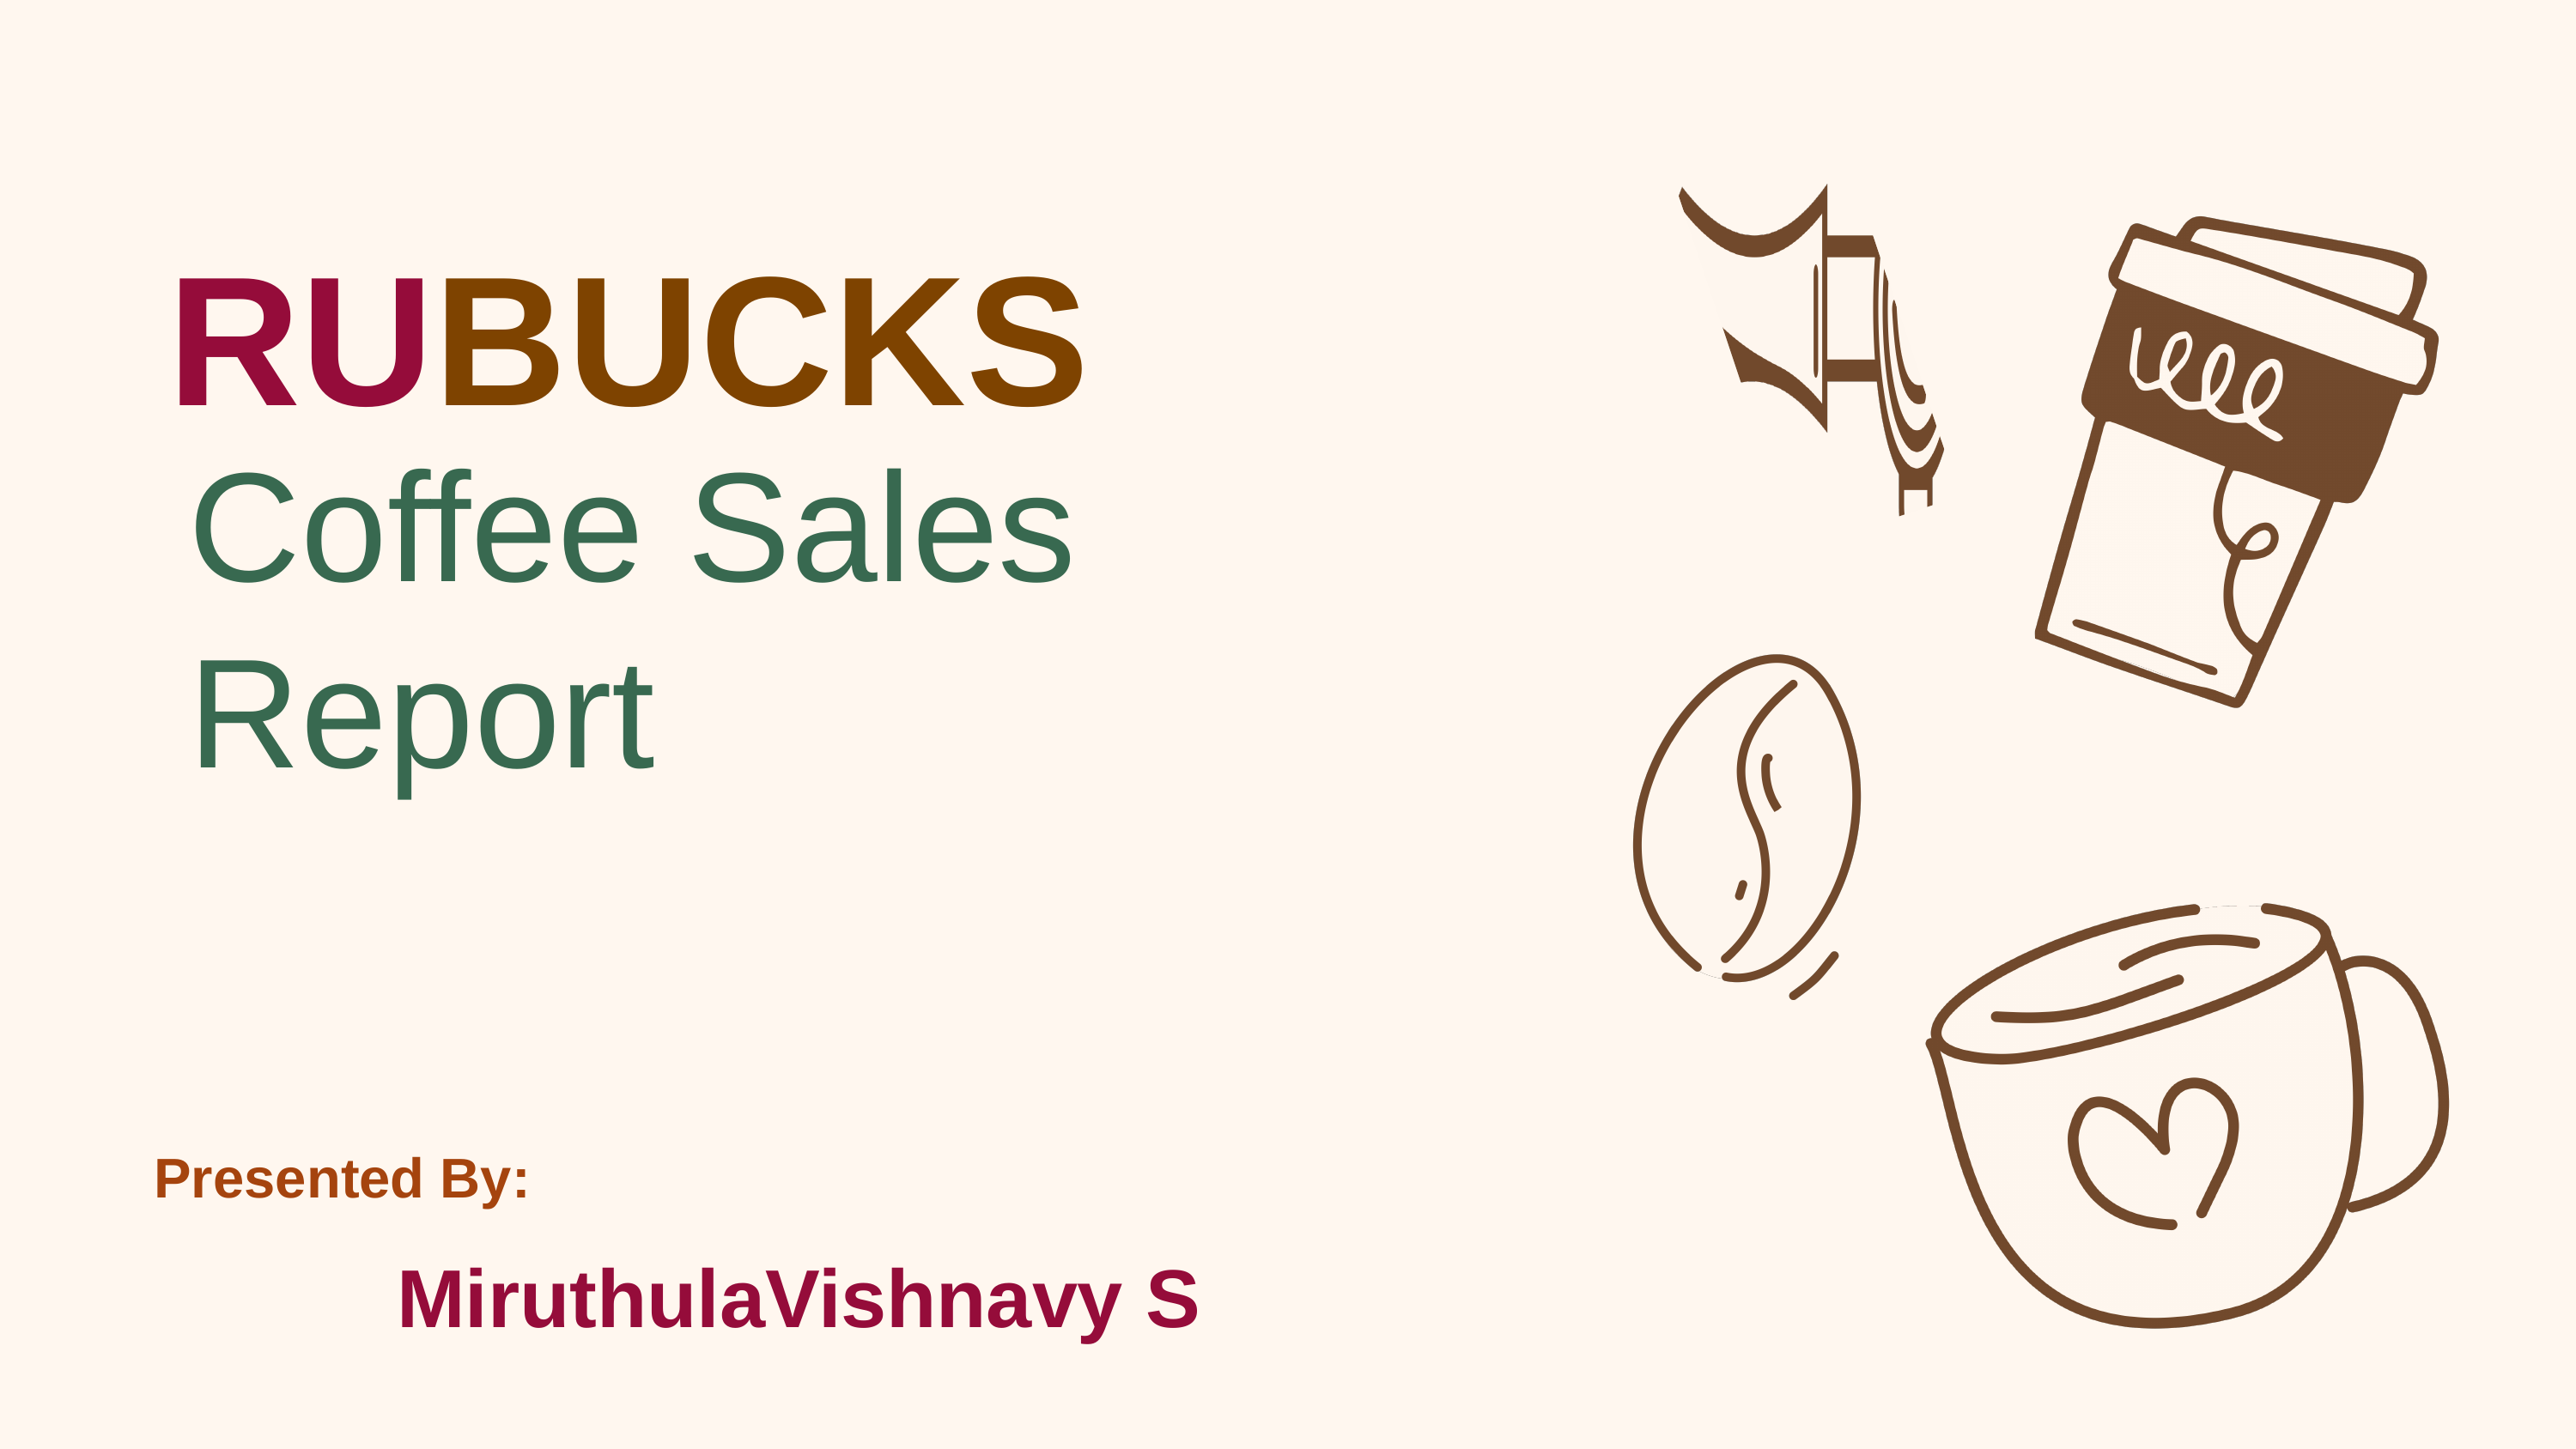

RUBUCKS

Coffee Sales Report

Presented By:
MiruthulaVishnavy S